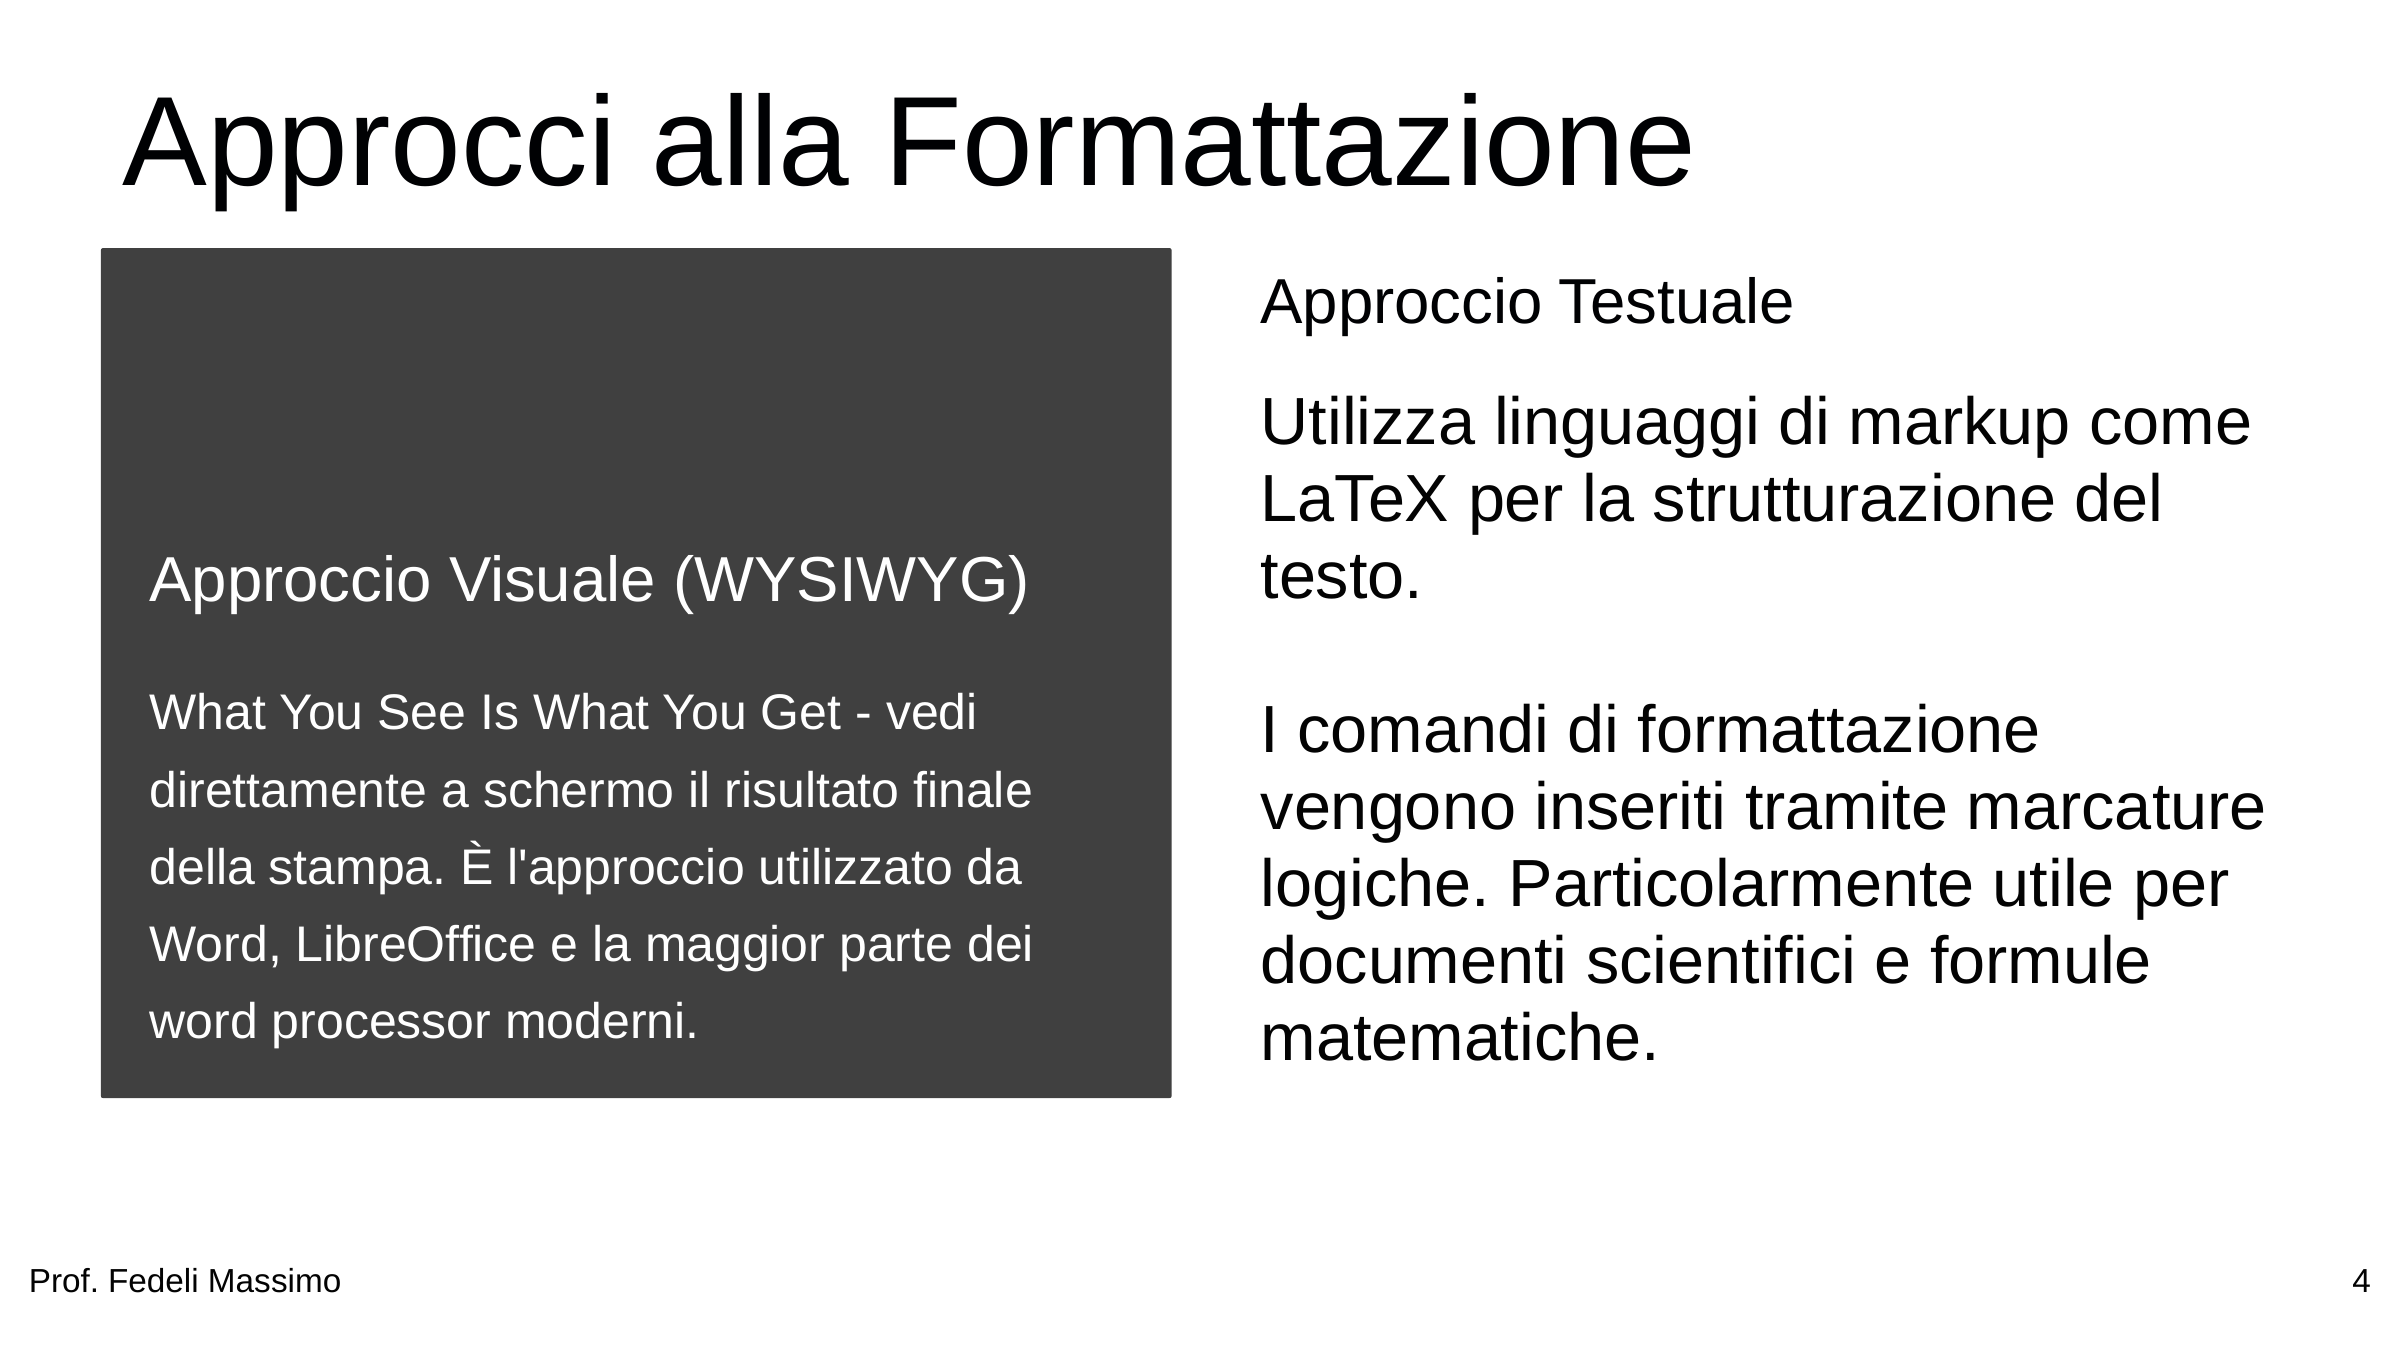

Approcci alla Formattazione

Approccio Testuale
Utilizza linguaggi di markup come LaTeX per la strutturazione del testo.

I comandi di formattazione vengono inseriti tramite marcature logiche. Particolarmente utile per documenti scientifici e formule matematiche.
Approccio Visuale (WYSIWYG)
What You See Is What You Get - vedi direttamente a schermo il risultato finale della stampa. È l'approccio utilizzato da Word, LibreOffice e la maggior parte dei word processor moderni.
Prof. Fedeli Massimo
4